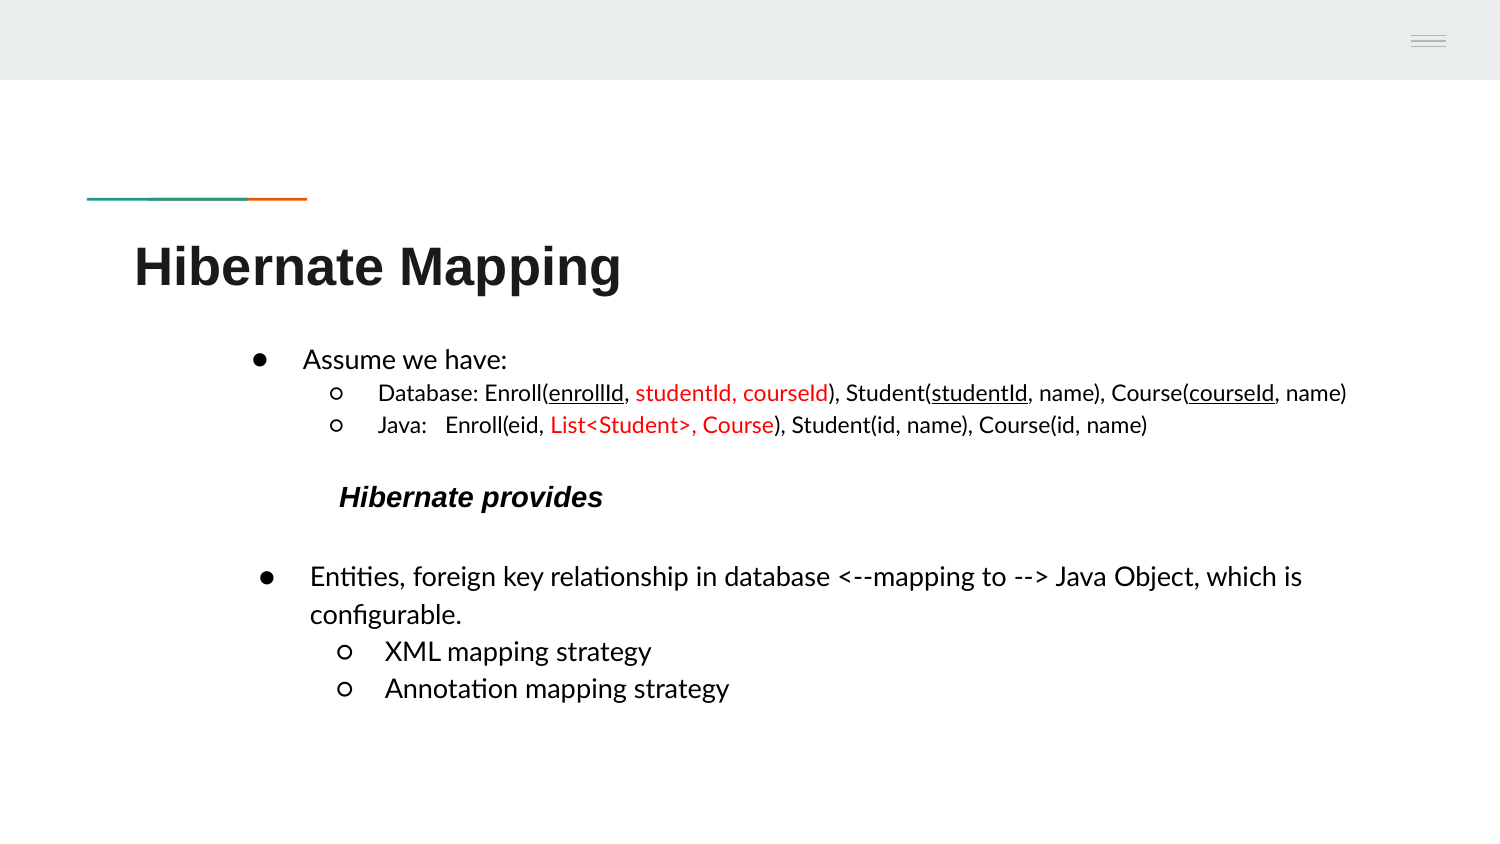

# Hibernate Mapping
Assume we have:
Database: Enroll(enrollId, studentId, courseId), Student(studentId, name), Course(courseId, name)
Java:   Enroll(eid, List<Student>, Course), Student(id, name), Course(id, name)

Hibernate provides

Entities, foreign key relationship in database <--mapping to --> Java Object, which is configurable.
XML mapping strategy
Annotation mapping strategy